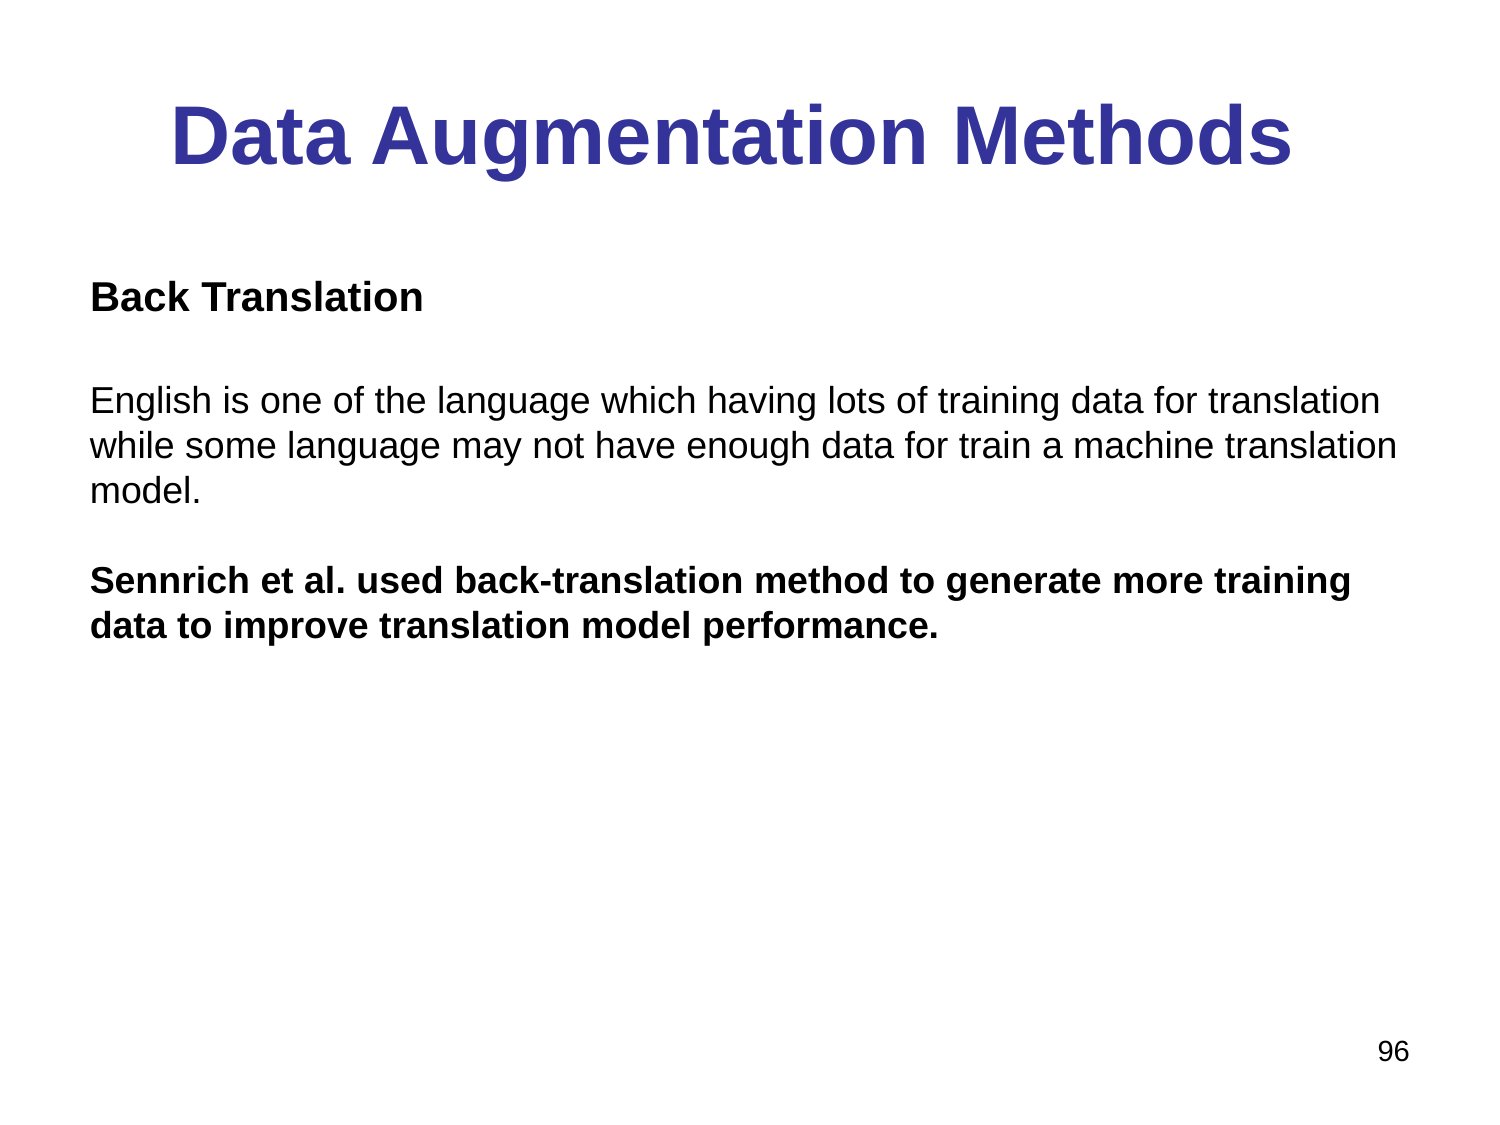

# Data Augmentation Methods

Back Translation

English is one of the language which having lots of training data for translation while some language may not have enough data for train a machine translation model.

Sennrich et al. used back-translation method to generate more training data to improve translation model performance.
96